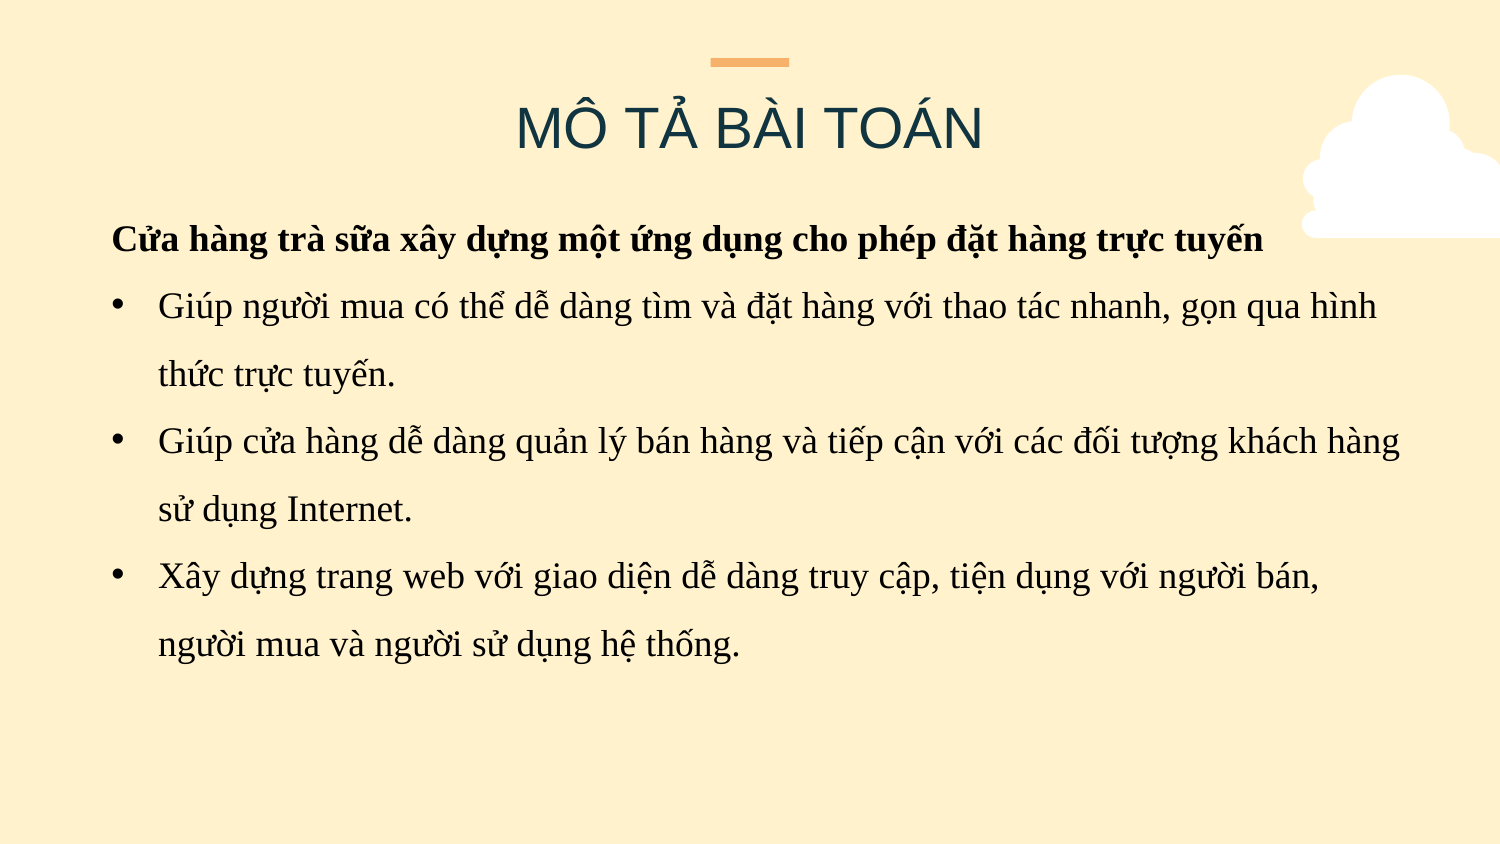

# MÔ TẢ BÀI TOÁN
Cửa hàng trà sữa xây dựng một ứng dụng cho phép đặt hàng trực tuyến
Giúp người mua có thể dễ dàng tìm và đặt hàng với thao tác nhanh, gọn qua hình thức trực tuyến.
Giúp cửa hàng dễ dàng quản lý bán hàng và tiếp cận với các đối tượng khách hàng sử dụng Internet.
Xây dựng trang web với giao diện dễ dàng truy cập, tiện dụng với người bán, người mua và người sử dụng hệ thống.